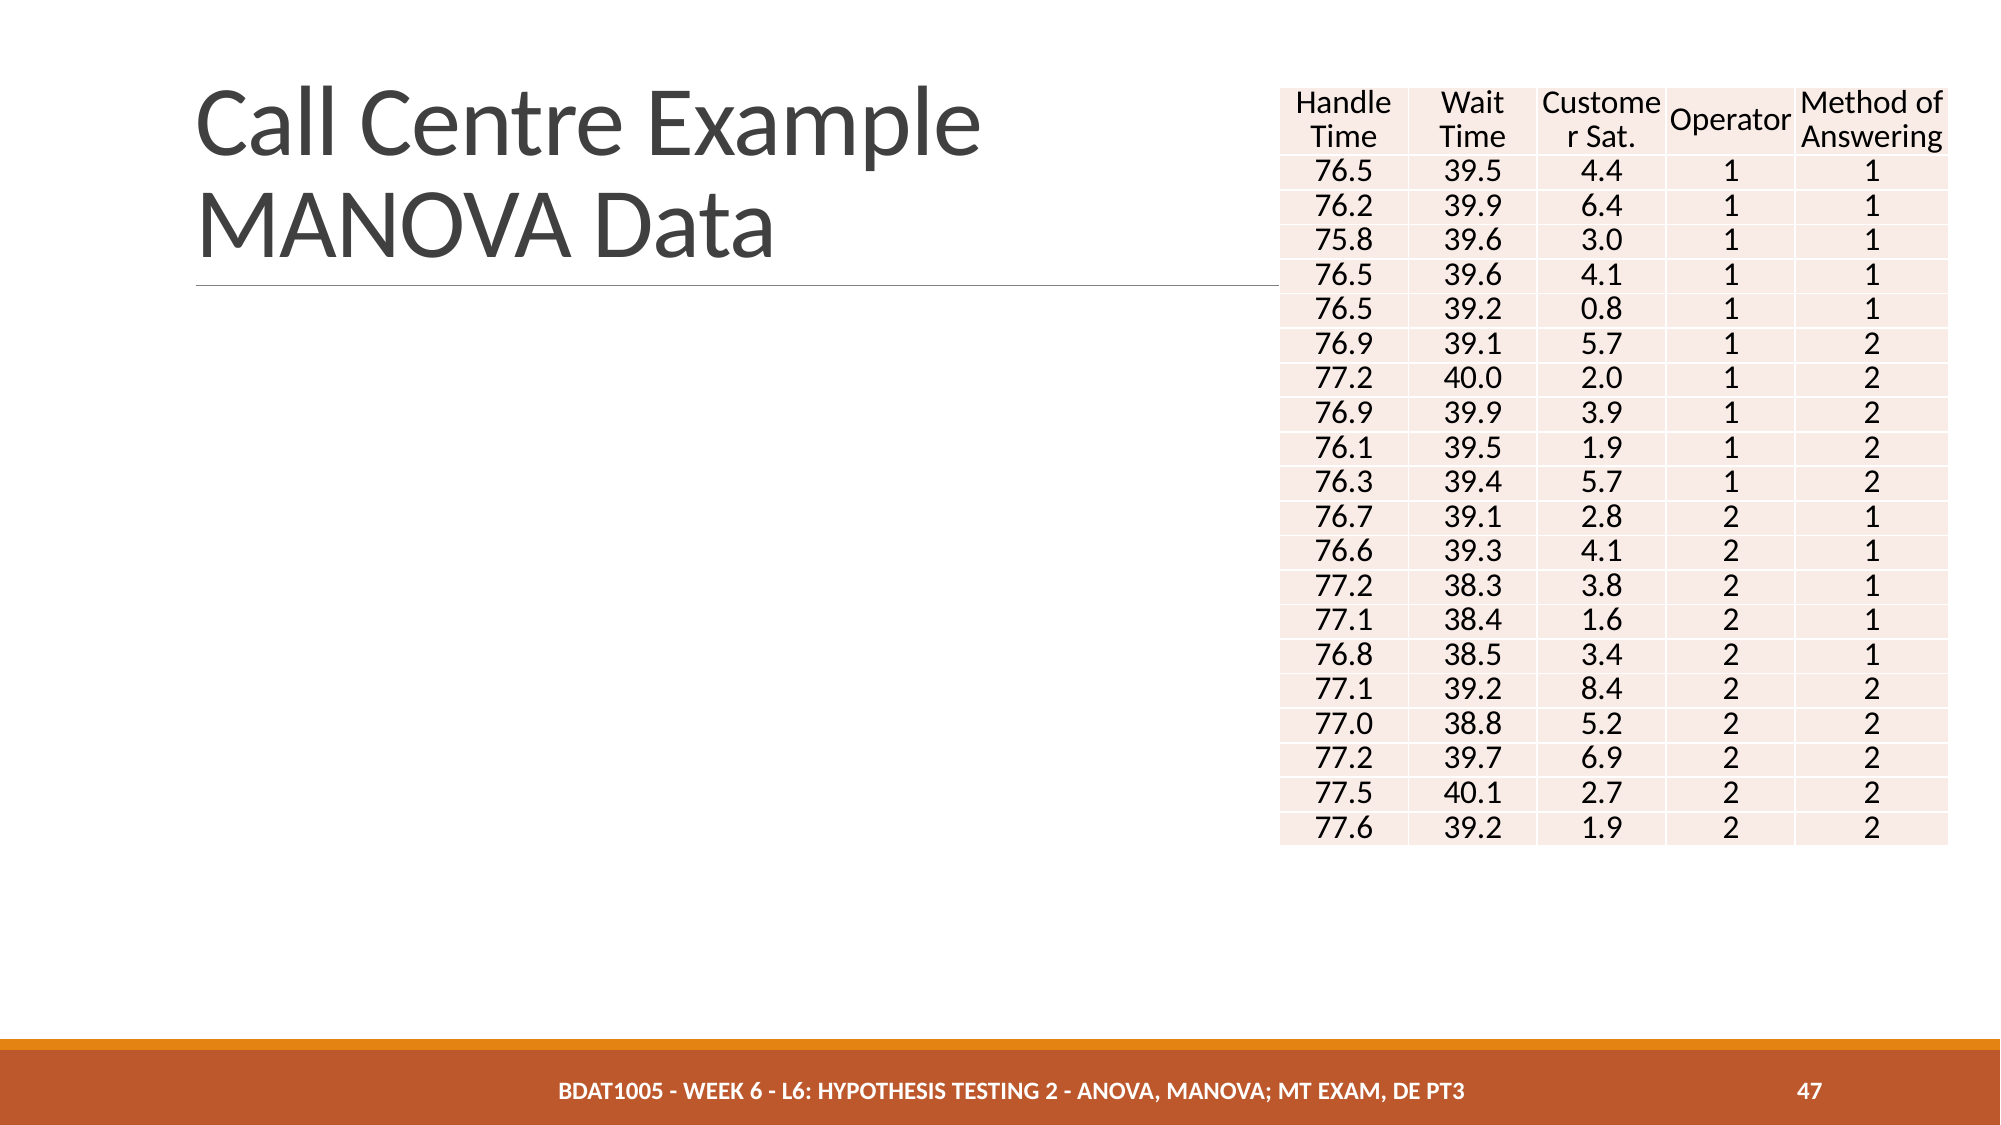

# Call Centre Example MANOVA Data
| Handle Time | Wait Time | Customer Sat. | Operator | Method of Answering |
| --- | --- | --- | --- | --- |
| 76.5 | 39.5 | 4.4 | 1 | 1 |
| 76.2 | 39.9 | 6.4 | 1 | 1 |
| 75.8 | 39.6 | 3.0 | 1 | 1 |
| 76.5 | 39.6 | 4.1 | 1 | 1 |
| 76.5 | 39.2 | 0.8 | 1 | 1 |
| 76.9 | 39.1 | 5.7 | 1 | 2 |
| 77.2 | 40.0 | 2.0 | 1 | 2 |
| 76.9 | 39.9 | 3.9 | 1 | 2 |
| 76.1 | 39.5 | 1.9 | 1 | 2 |
| 76.3 | 39.4 | 5.7 | 1 | 2 |
| 76.7 | 39.1 | 2.8 | 2 | 1 |
| 76.6 | 39.3 | 4.1 | 2 | 1 |
| 77.2 | 38.3 | 3.8 | 2 | 1 |
| 77.1 | 38.4 | 1.6 | 2 | 1 |
| 76.8 | 38.5 | 3.4 | 2 | 1 |
| 77.1 | 39.2 | 8.4 | 2 | 2 |
| 77.0 | 38.8 | 5.2 | 2 | 2 |
| 77.2 | 39.7 | 6.9 | 2 | 2 |
| 77.5 | 40.1 | 2.7 | 2 | 2 |
| 77.6 | 39.2 | 1.9 | 2 | 2 |
BDAT1005 - Week 6 - L6: Hypothesis Testing 2 - ANOVA, MANOVA; MT Exam, DE pt3
47